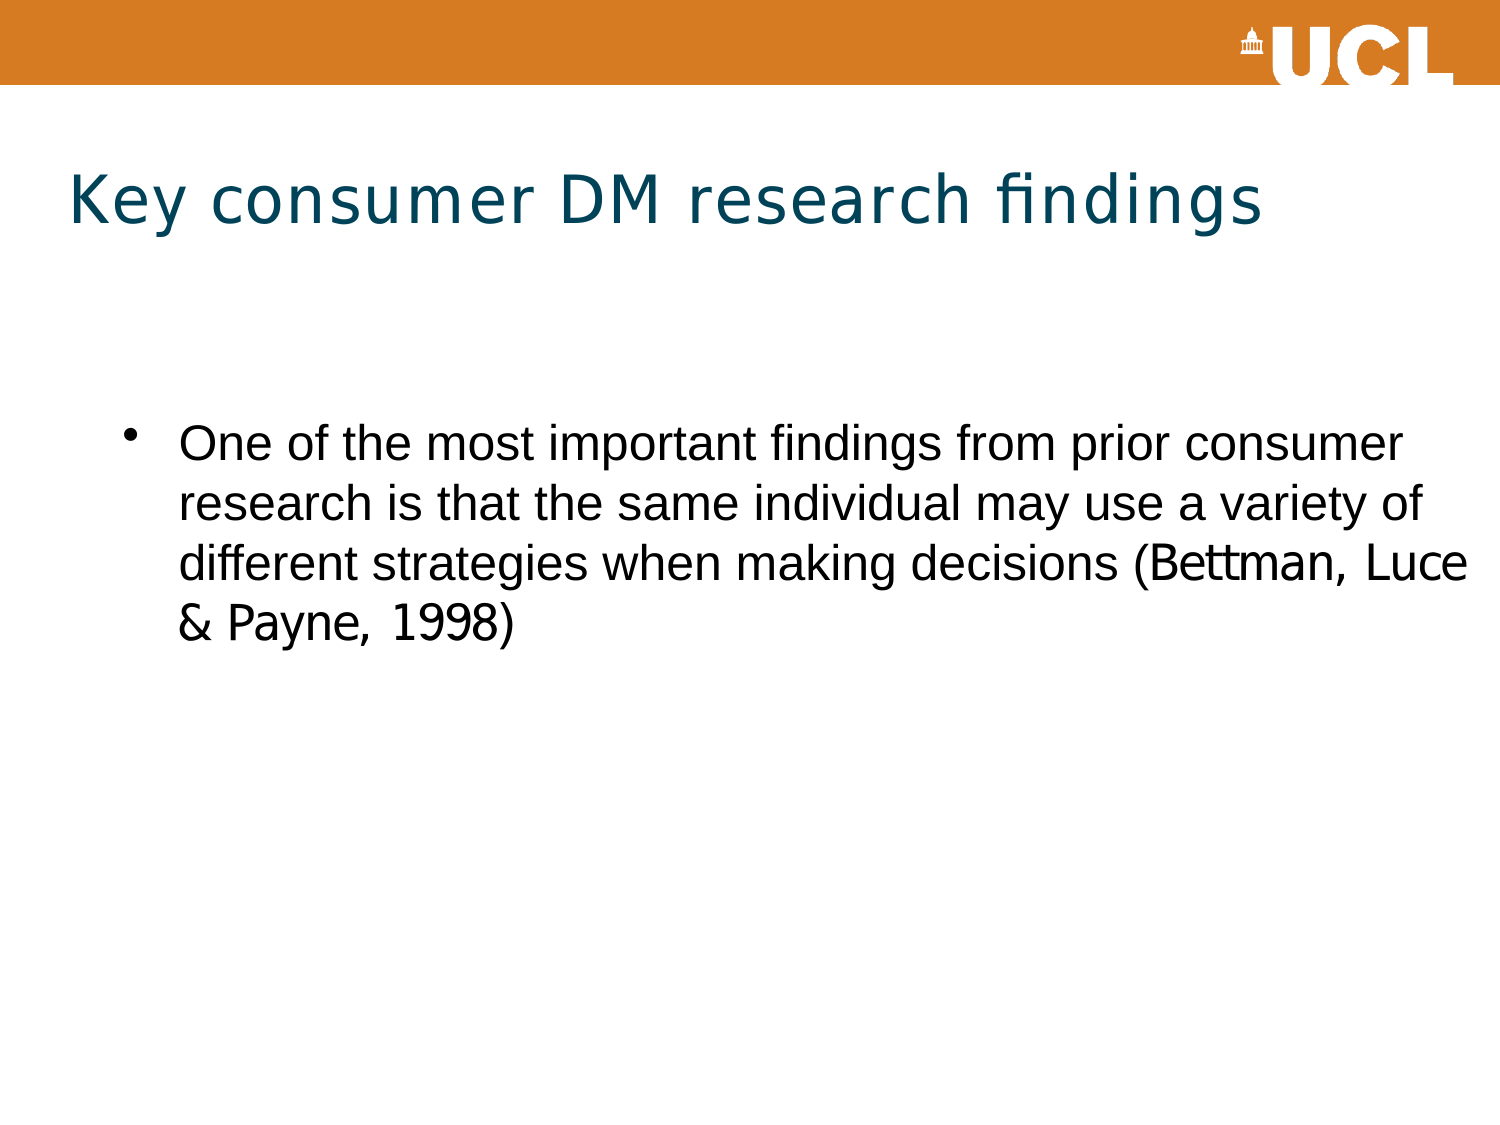

# Key consumer DM research findings
One of the most important findings from prior consumer research is that the same individual may use a variety of different strategies when making decisions (Bettman, Luce & Payne, 1998)